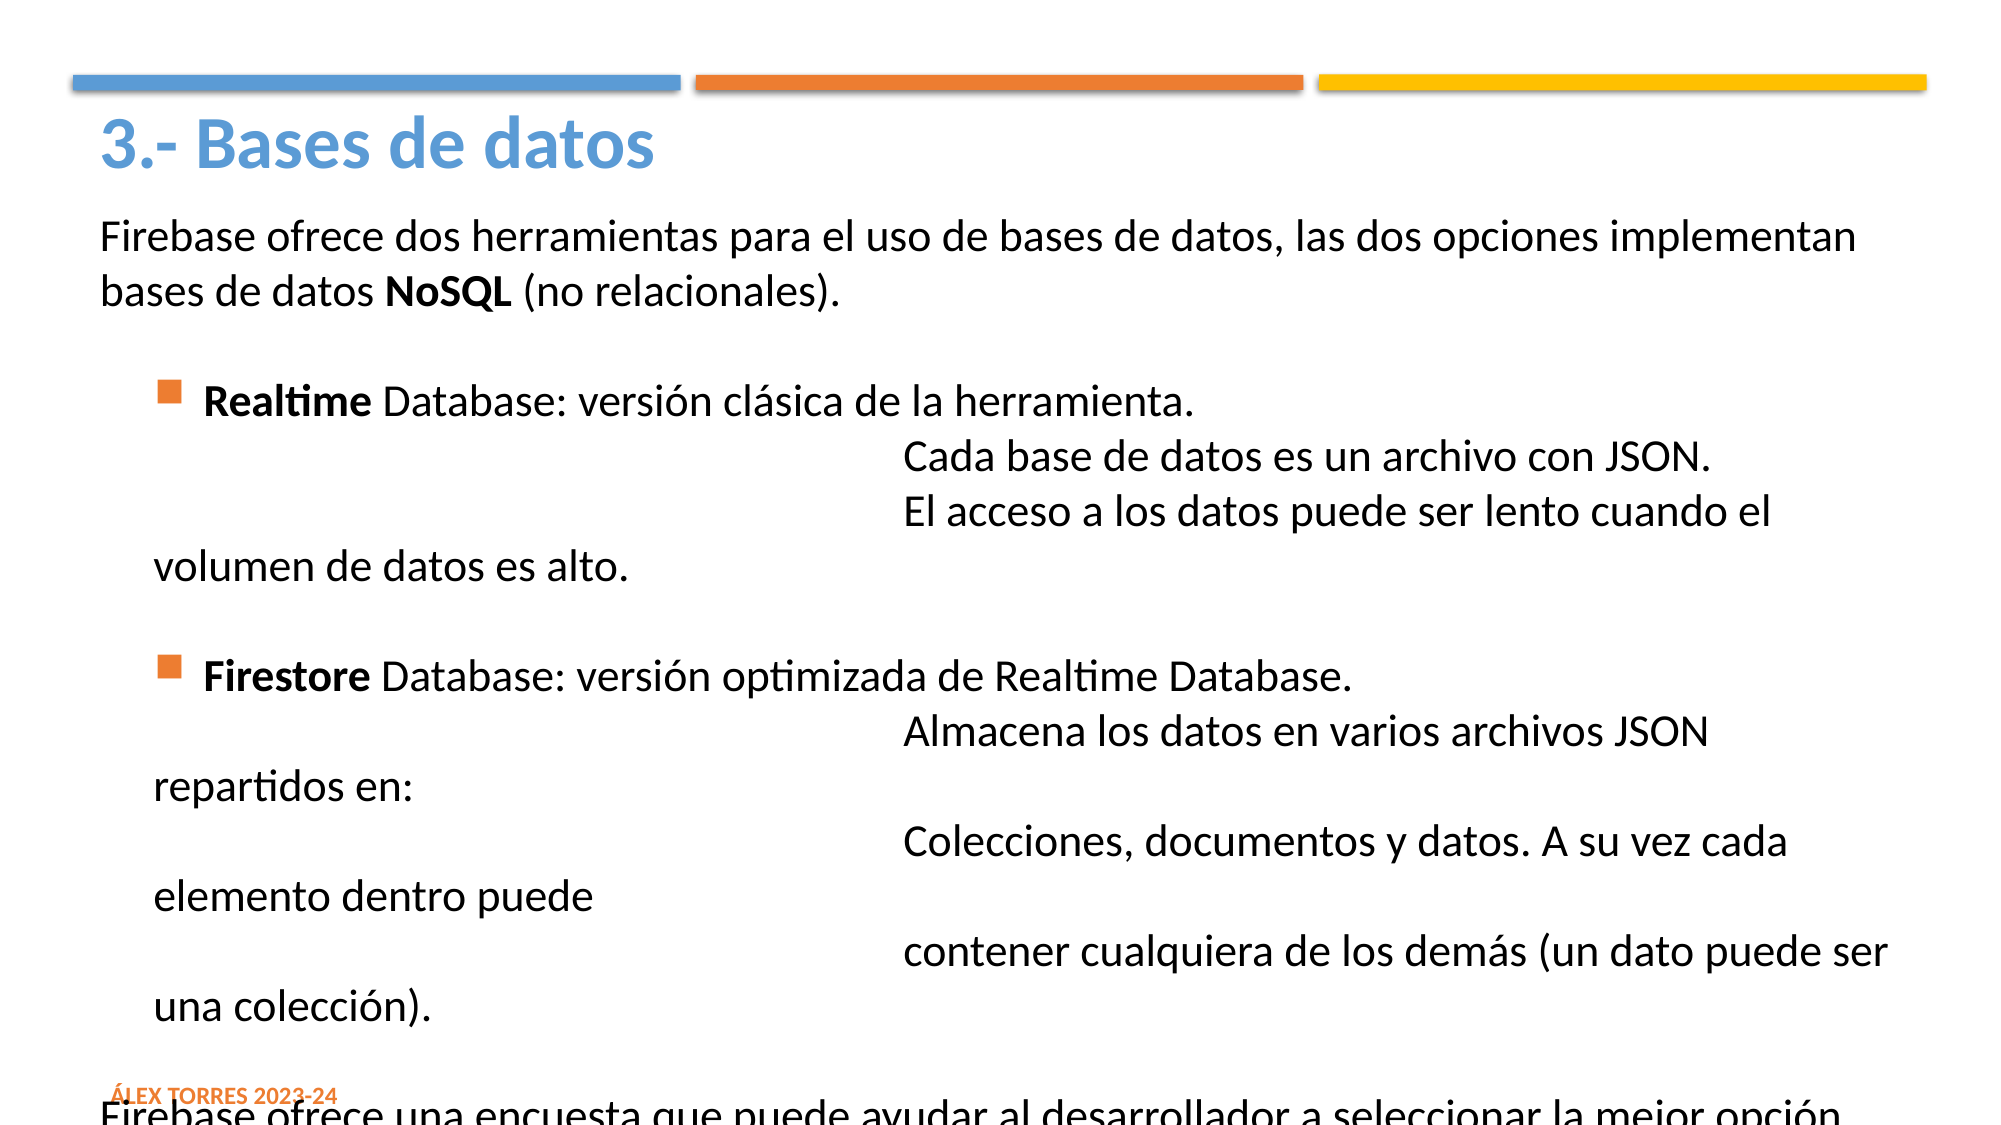

3.- Bases de datos
Firebase ofrece dos herramientas para el uso de bases de datos, las dos opciones implementan bases de datos NoSQL (no relacionales).

Realtime Database: versión clásica de la herramienta.
					Cada base de datos es un archivo con JSON.
					El acceso a los datos puede ser lento cuando el volumen de datos es alto.

Firestore Database: versión optimizada de Realtime Database.
					Almacena los datos en varios archivos JSON repartidos en:
					Colecciones, documentos y datos. A su vez cada elemento dentro puede
					contener cualquiera de los demás (un dato puede ser una colección).

Firebase ofrece una encuesta que puede ayudar al desarrollador a seleccionar la mejor opción en cuanto a las necesidades de la aplicación: https://firebase.google.com/docs/database/rtdb-vs-firestore